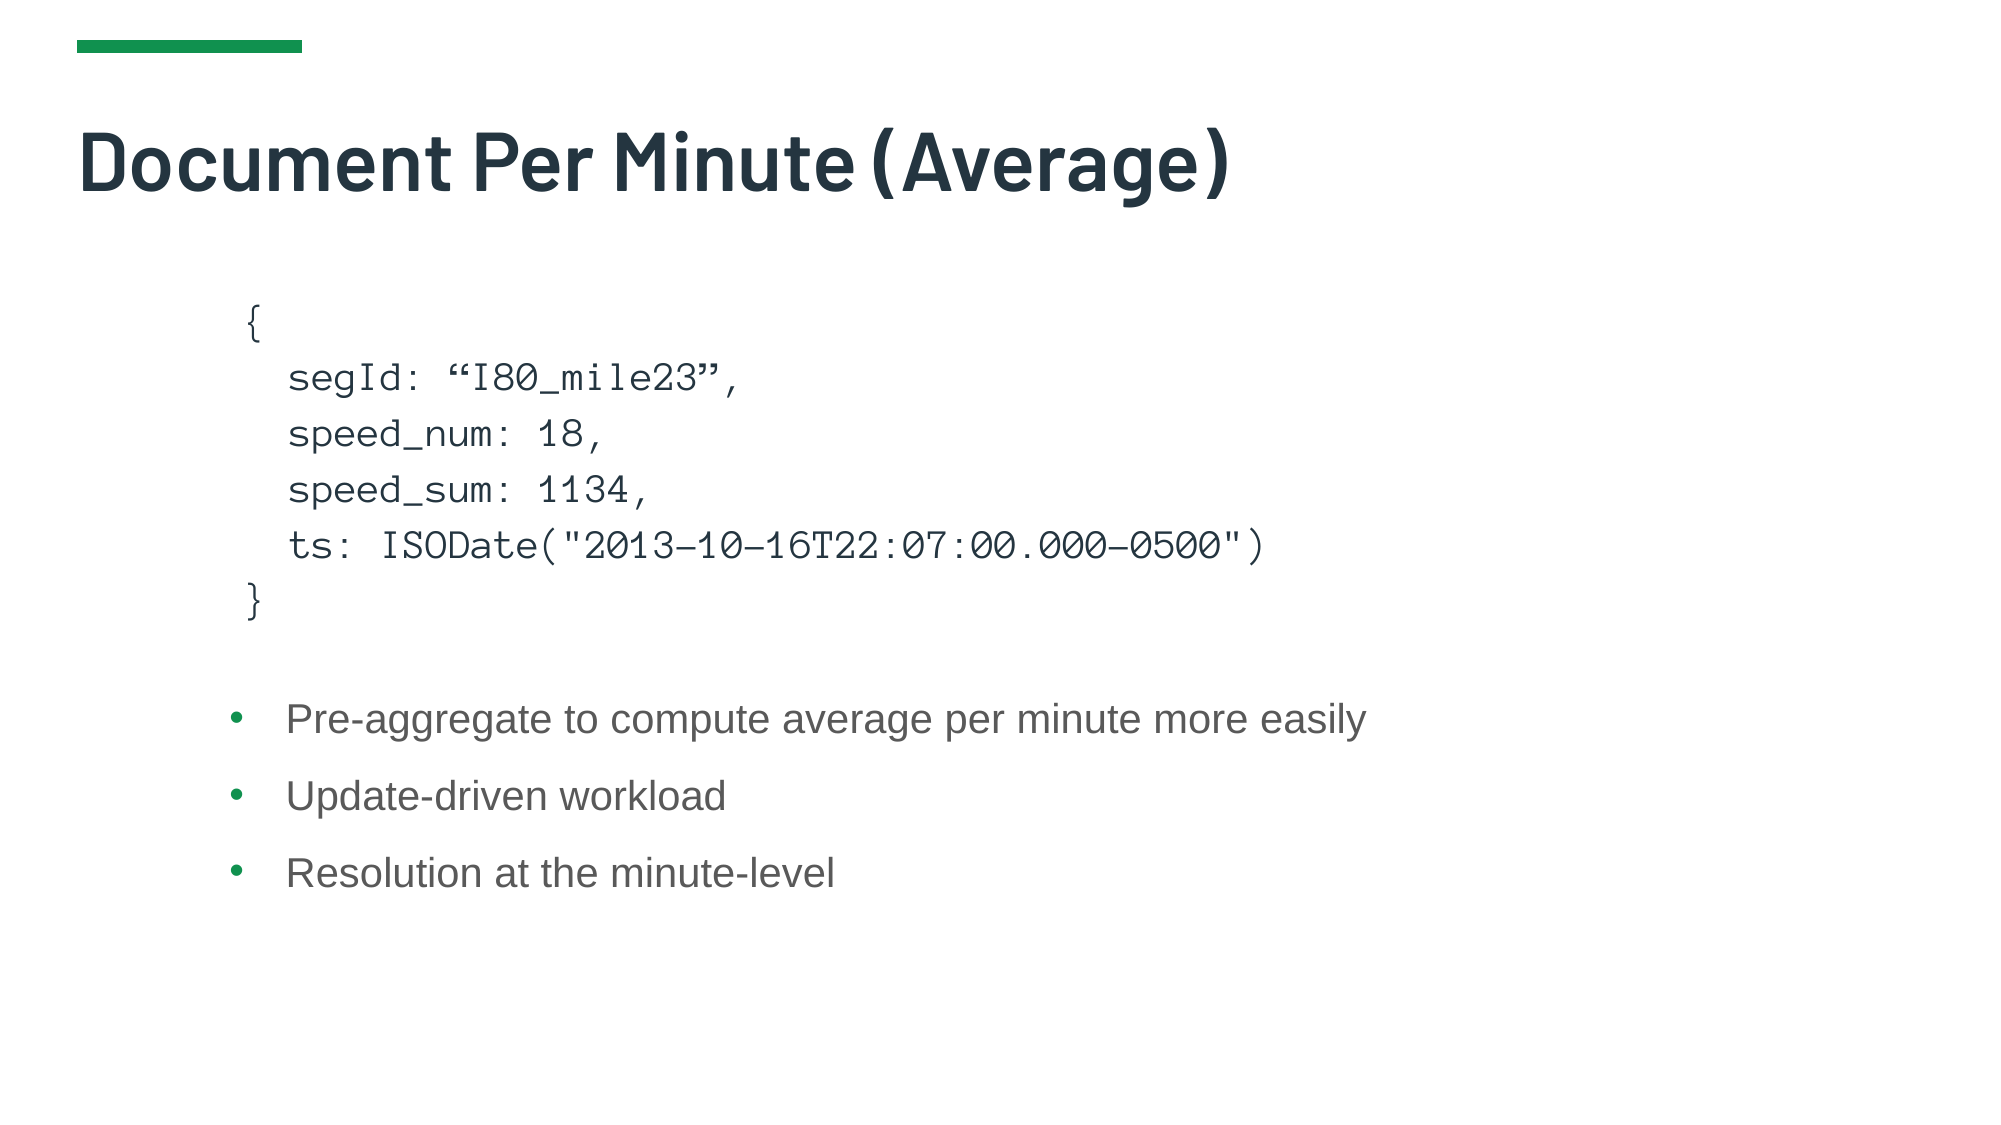

# Document Per Minute (Average)
{
  segId: “I80_mile23”,
  speed_num: 18,
  speed_sum: 1134,
  ts: ISODate("2013-10-16T22:07:00.000-0500")
}

Pre-aggregate to compute average per minute more easily
Update-driven workload
Resolution at the minute-level